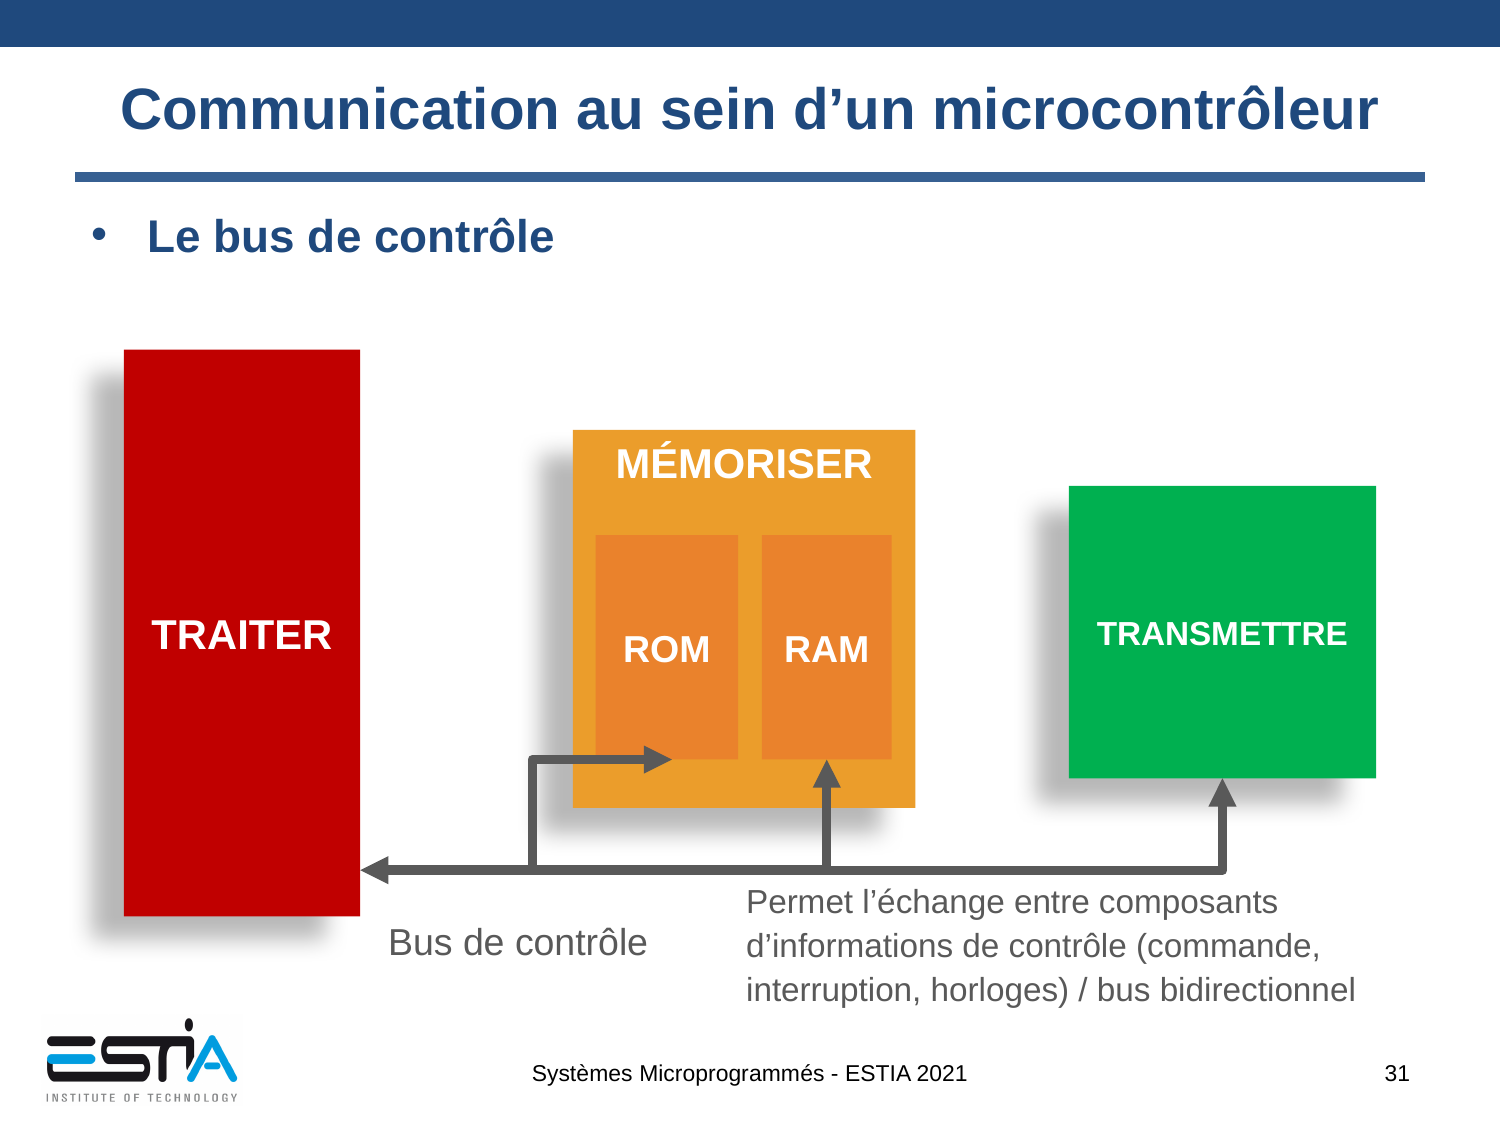

# Communication au sein d’un microcontrôleur
Le bus de contrôle

TRAITER
MÉMORISER
TRANSMETTRE
ROM
RAM
Permet l’échange entre composants d’informations de contrôle (commande, interruption, horloges) / bus bidirectionnel
Bus de contrôle
Systèmes Microprogrammés - ESTIA 2021
31